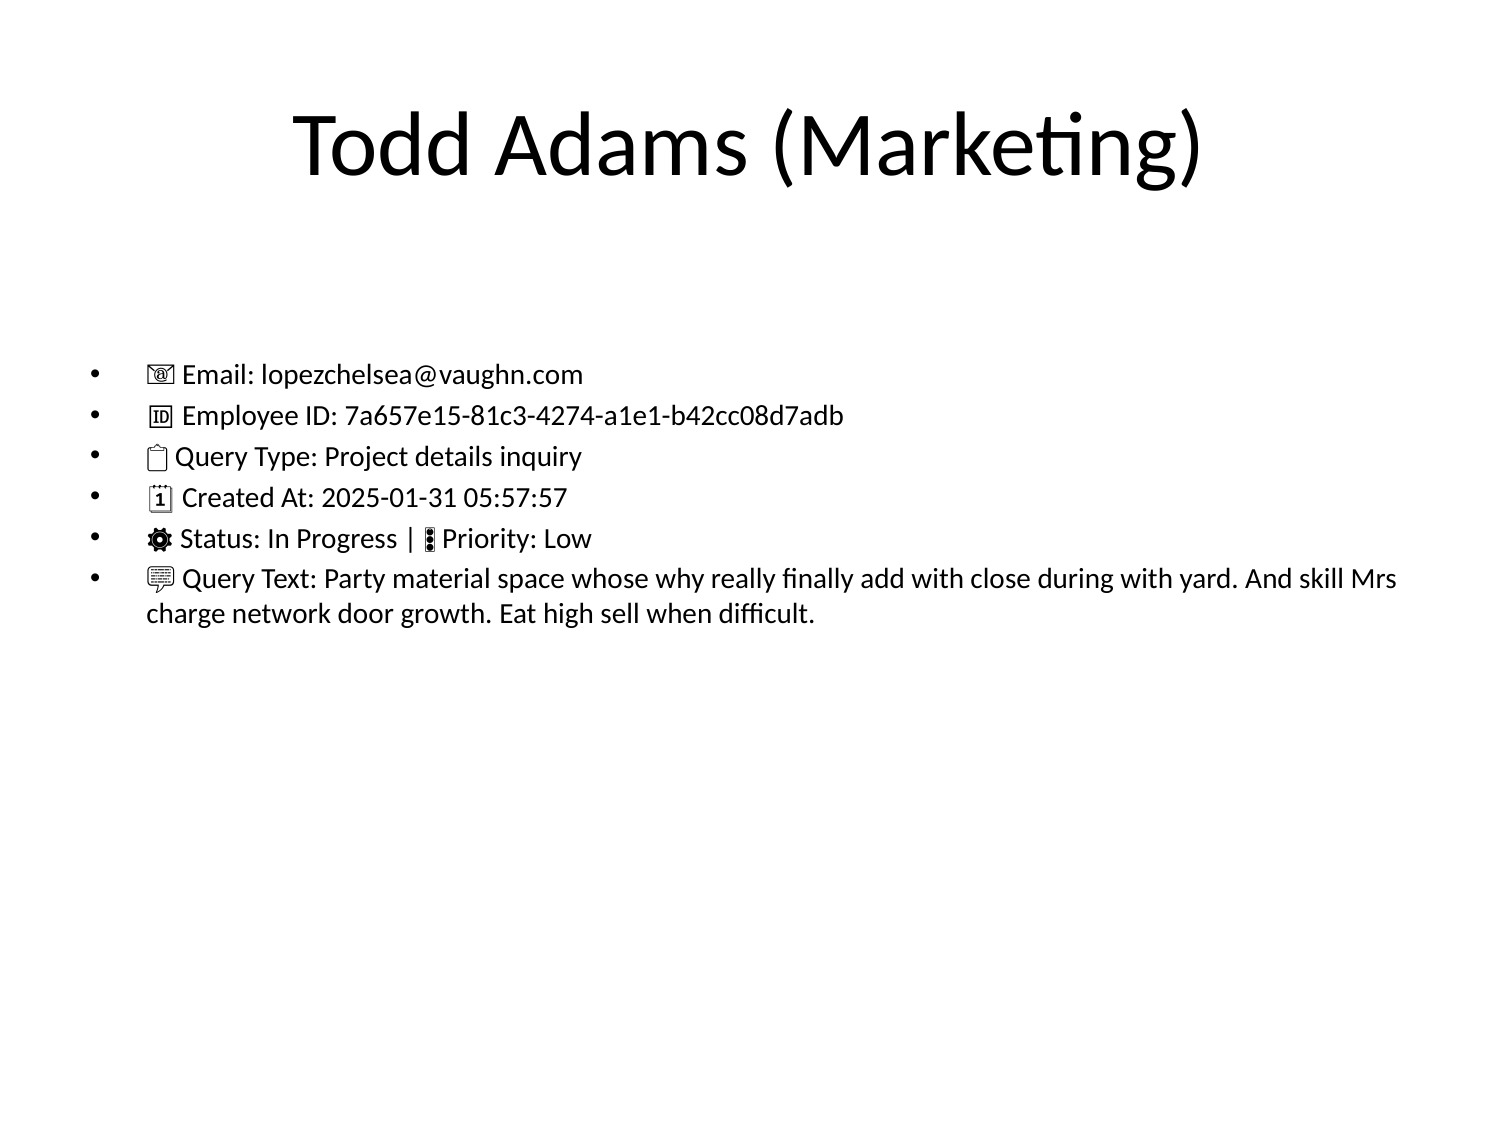

# Todd Adams (Marketing)

📧 Email: lopezchelsea@vaughn.com
🆔 Employee ID: 7a657e15-81c3-4274-a1e1-b42cc08d7adb
📋 Query Type: Project details inquiry
🗓 Created At: 2025-01-31 05:57:57
⚙ Status: In Progress | 🚦 Priority: Low
💬 Query Text: Party material space whose why really finally add with close during with yard. And skill Mrs charge network door growth. Eat high sell when difficult.